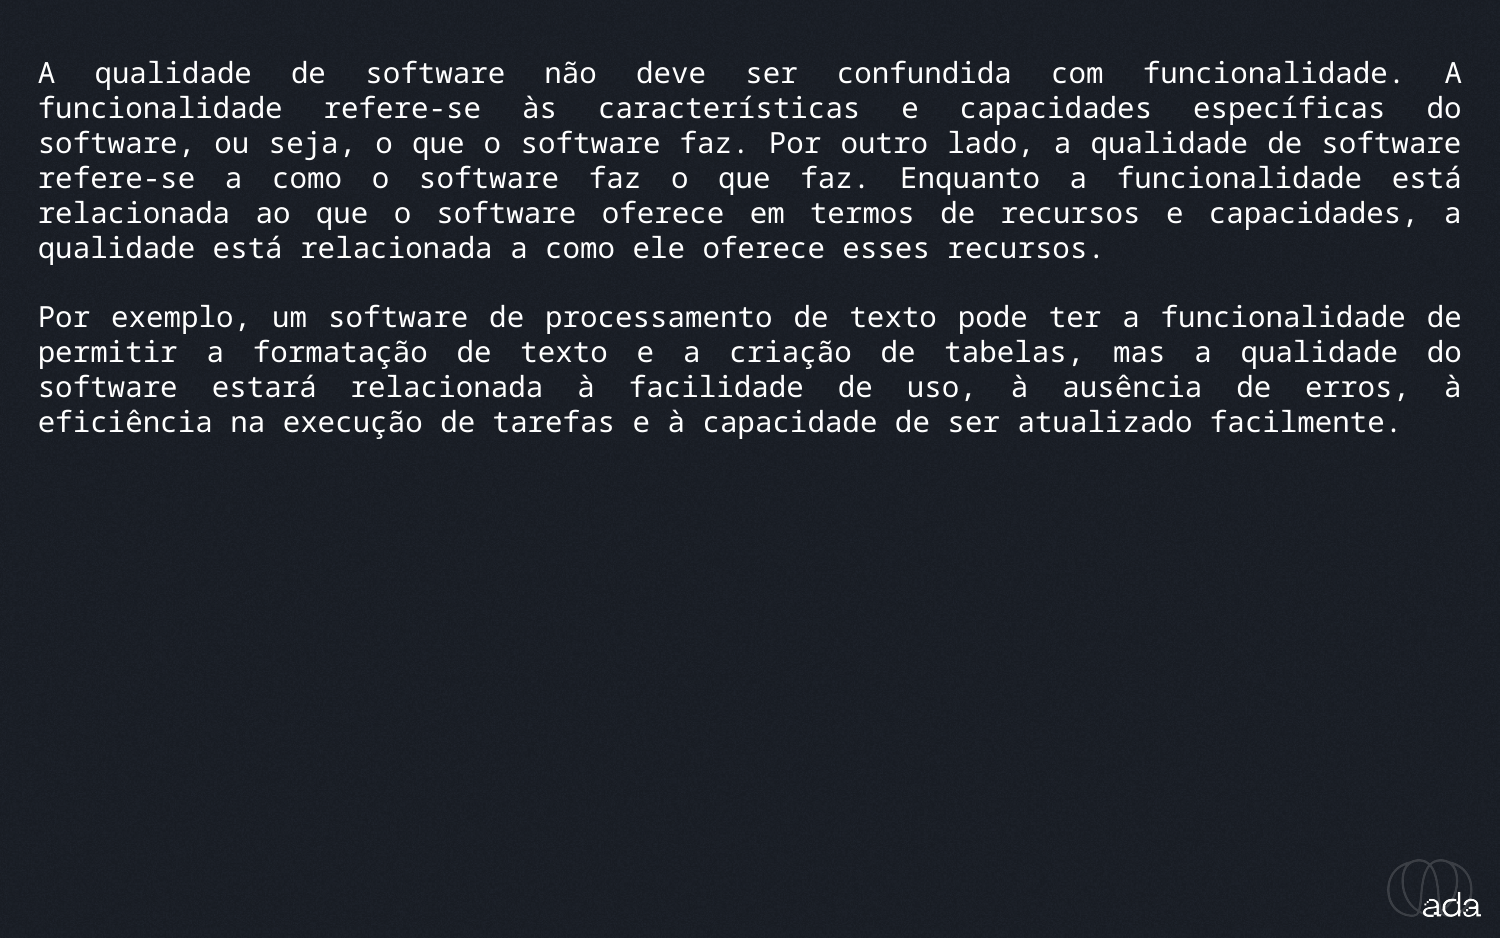

_Diferença entre Qualidade de Software e Funcionalidade
A qualidade de software não deve ser confundida com funcionalidade. A funcionalidade refere-se às características e capacidades específicas do software, ou seja, o que o software faz. Por outro lado, a qualidade de software refere-se a como o software faz o que faz. Enquanto a funcionalidade está relacionada ao que o software oferece em termos de recursos e capacidades, a qualidade está relacionada a como ele oferece esses recursos.

Por exemplo, um software de processamento de texto pode ter a funcionalidade de permitir a formatação de texto e a criação de tabelas, mas a qualidade do software estará relacionada à facilidade de uso, à ausência de erros, à eficiência na execução de tarefas e à capacidade de ser atualizado facilmente.